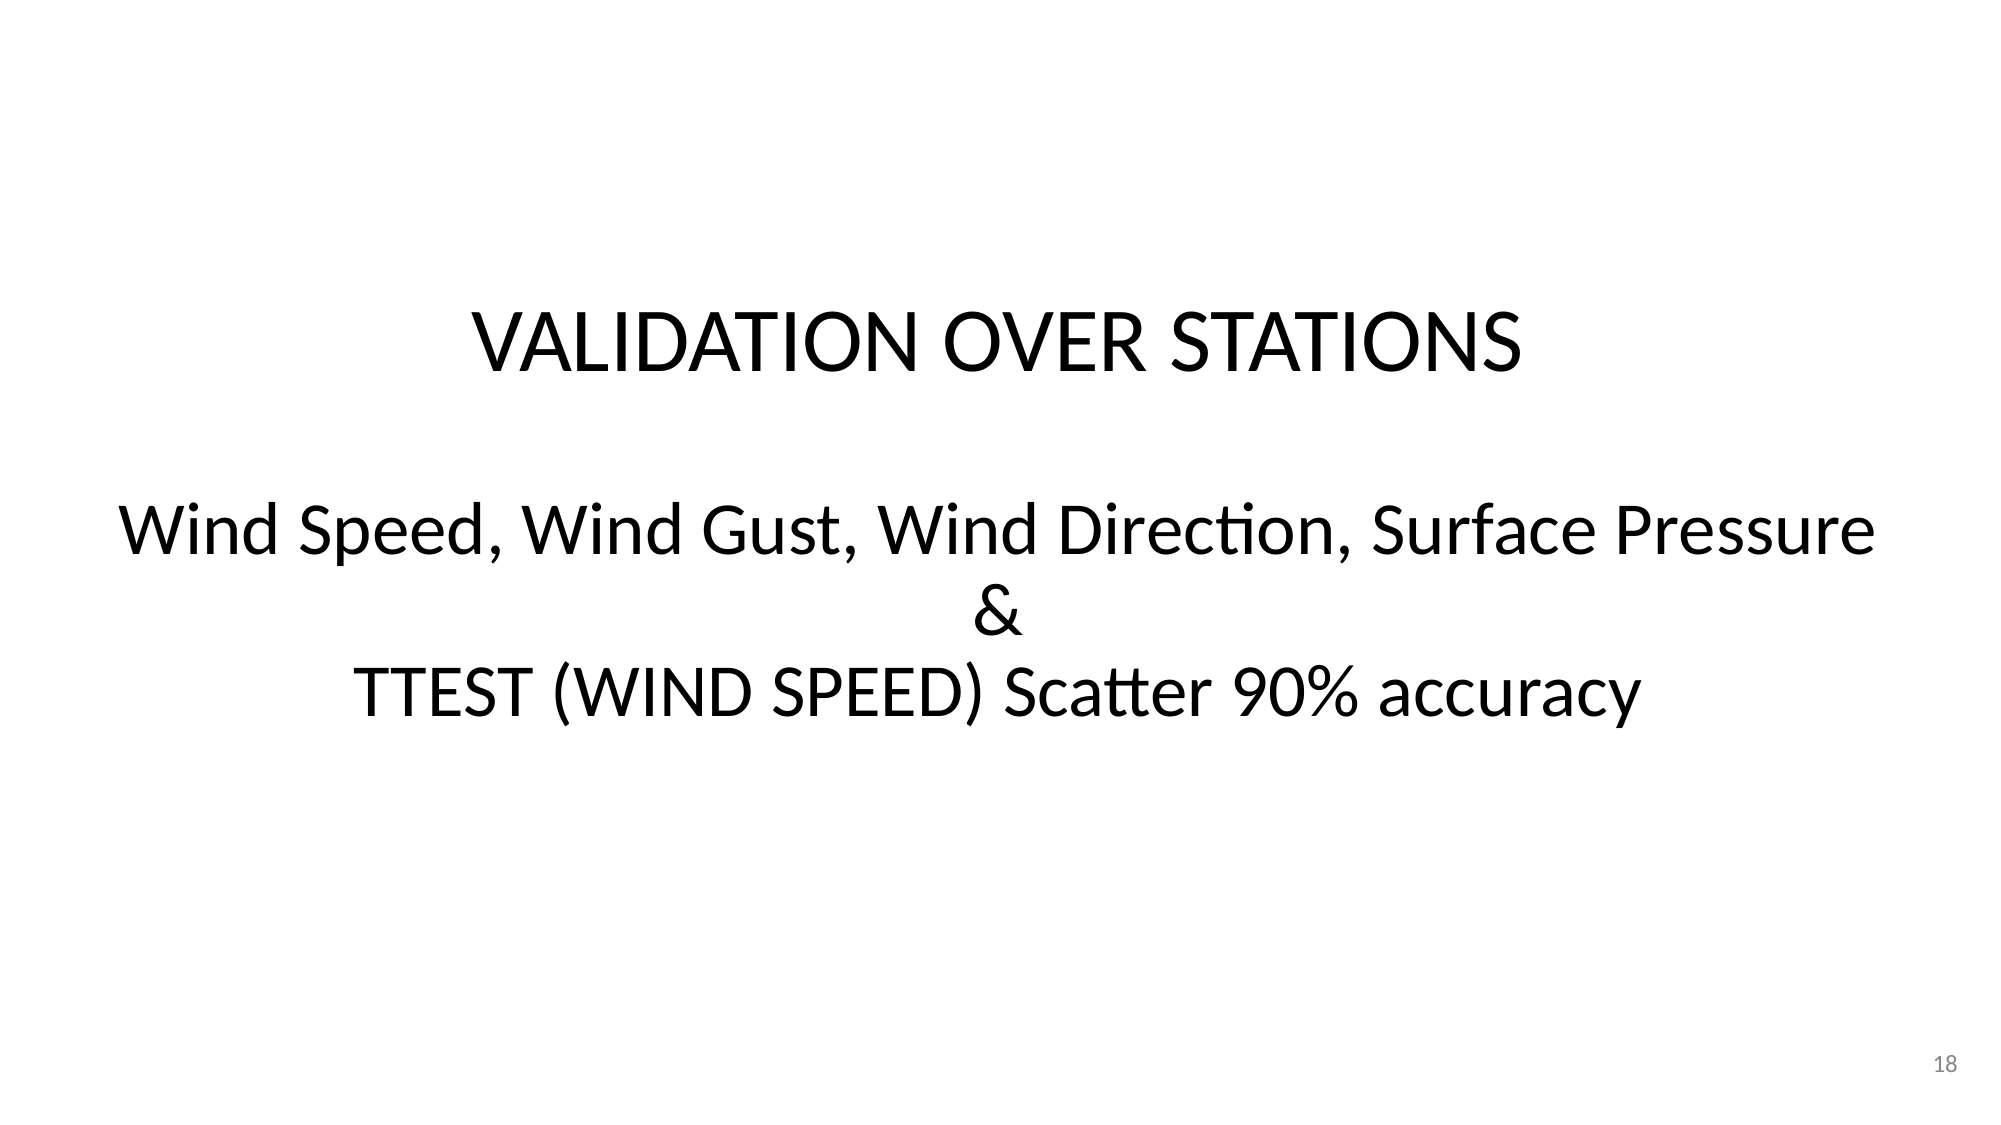

# VALIDATION OVER STATIONS Wind Speed, Wind Gust, Wind Direction, Surface Pressure & TTEST (WIND SPEED) Scatter 90% accuracy
18